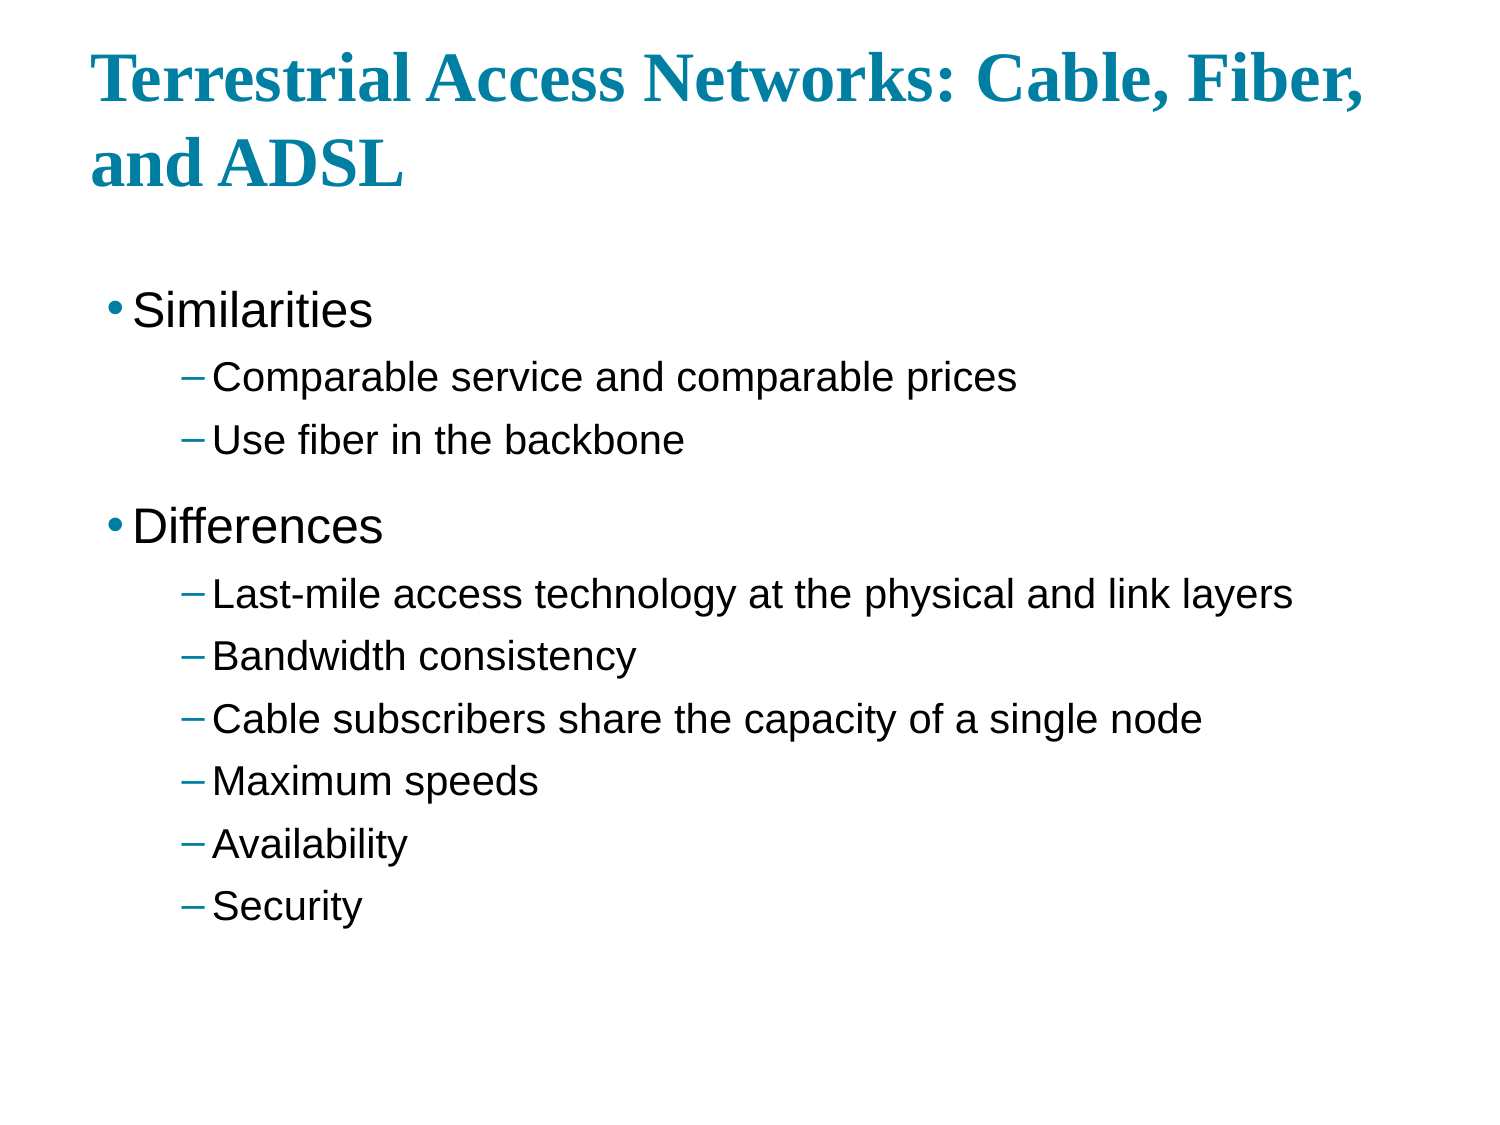

# Terrestrial Access Networks: Cable, Fiber, and ADSL
Similarities
Comparable service and comparable prices
Use fiber in the backbone
Differences
Last-mile access technology at the physical and link layers
Bandwidth consistency
Cable subscribers share the capacity of a single node
Maximum speeds
Availability
Security